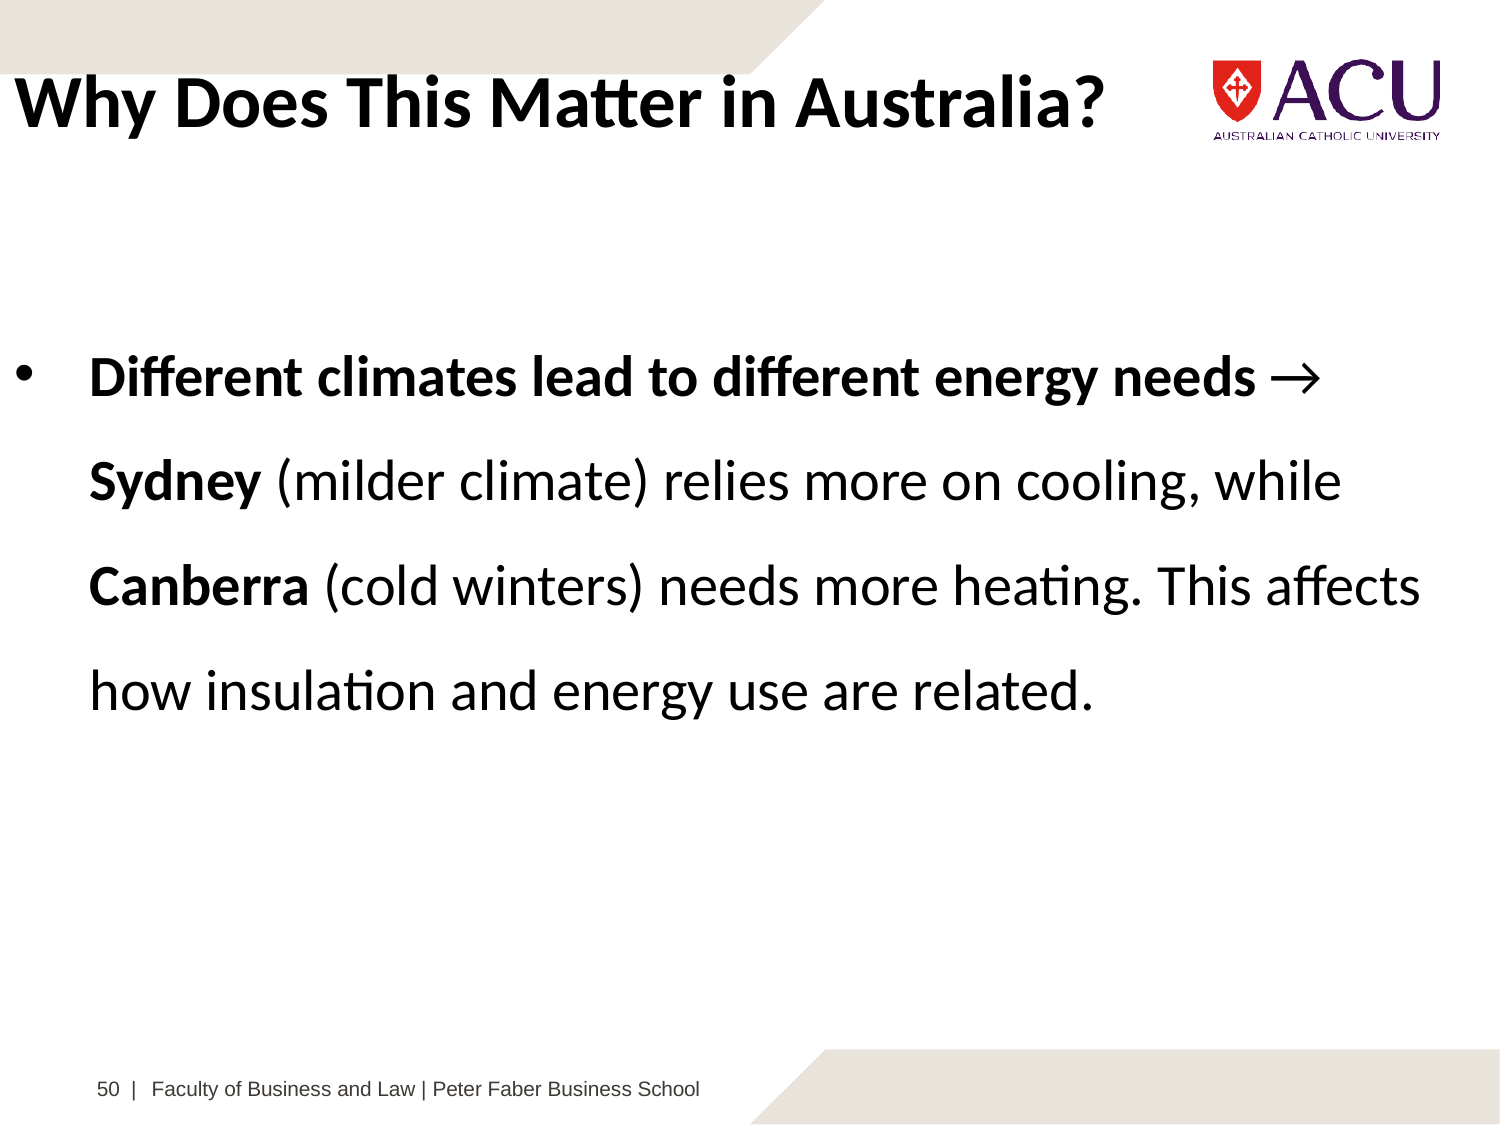

Why Does This Matter in Australia?
Different climates lead to different energy needs → Sydney (milder climate) relies more on cooling, while Canberra (cold winters) needs more heating. This affects how insulation and energy use are related.
50 |
Faculty of Business and Law | Peter Faber Business School